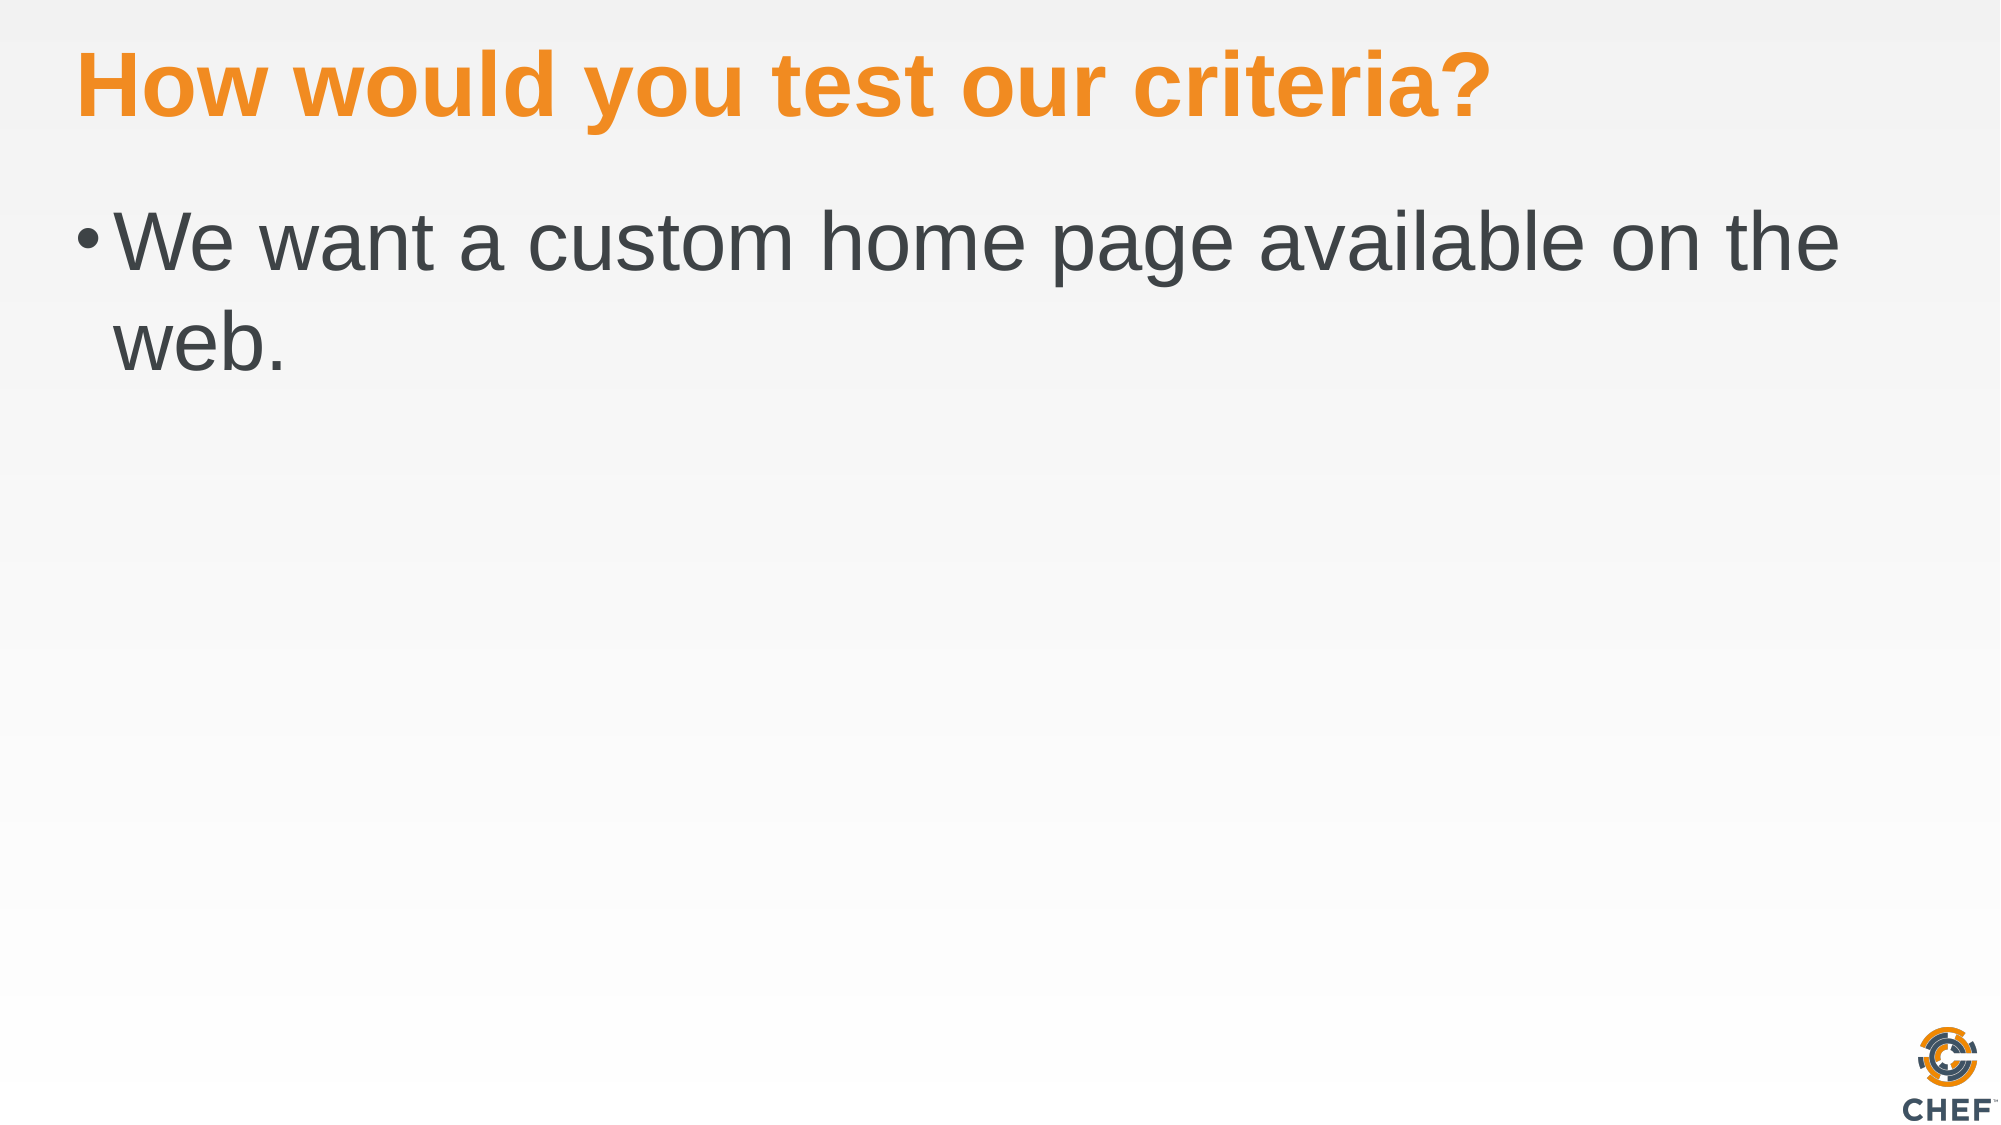

# How would you test our criteria?
We want a custom home page available on the web.